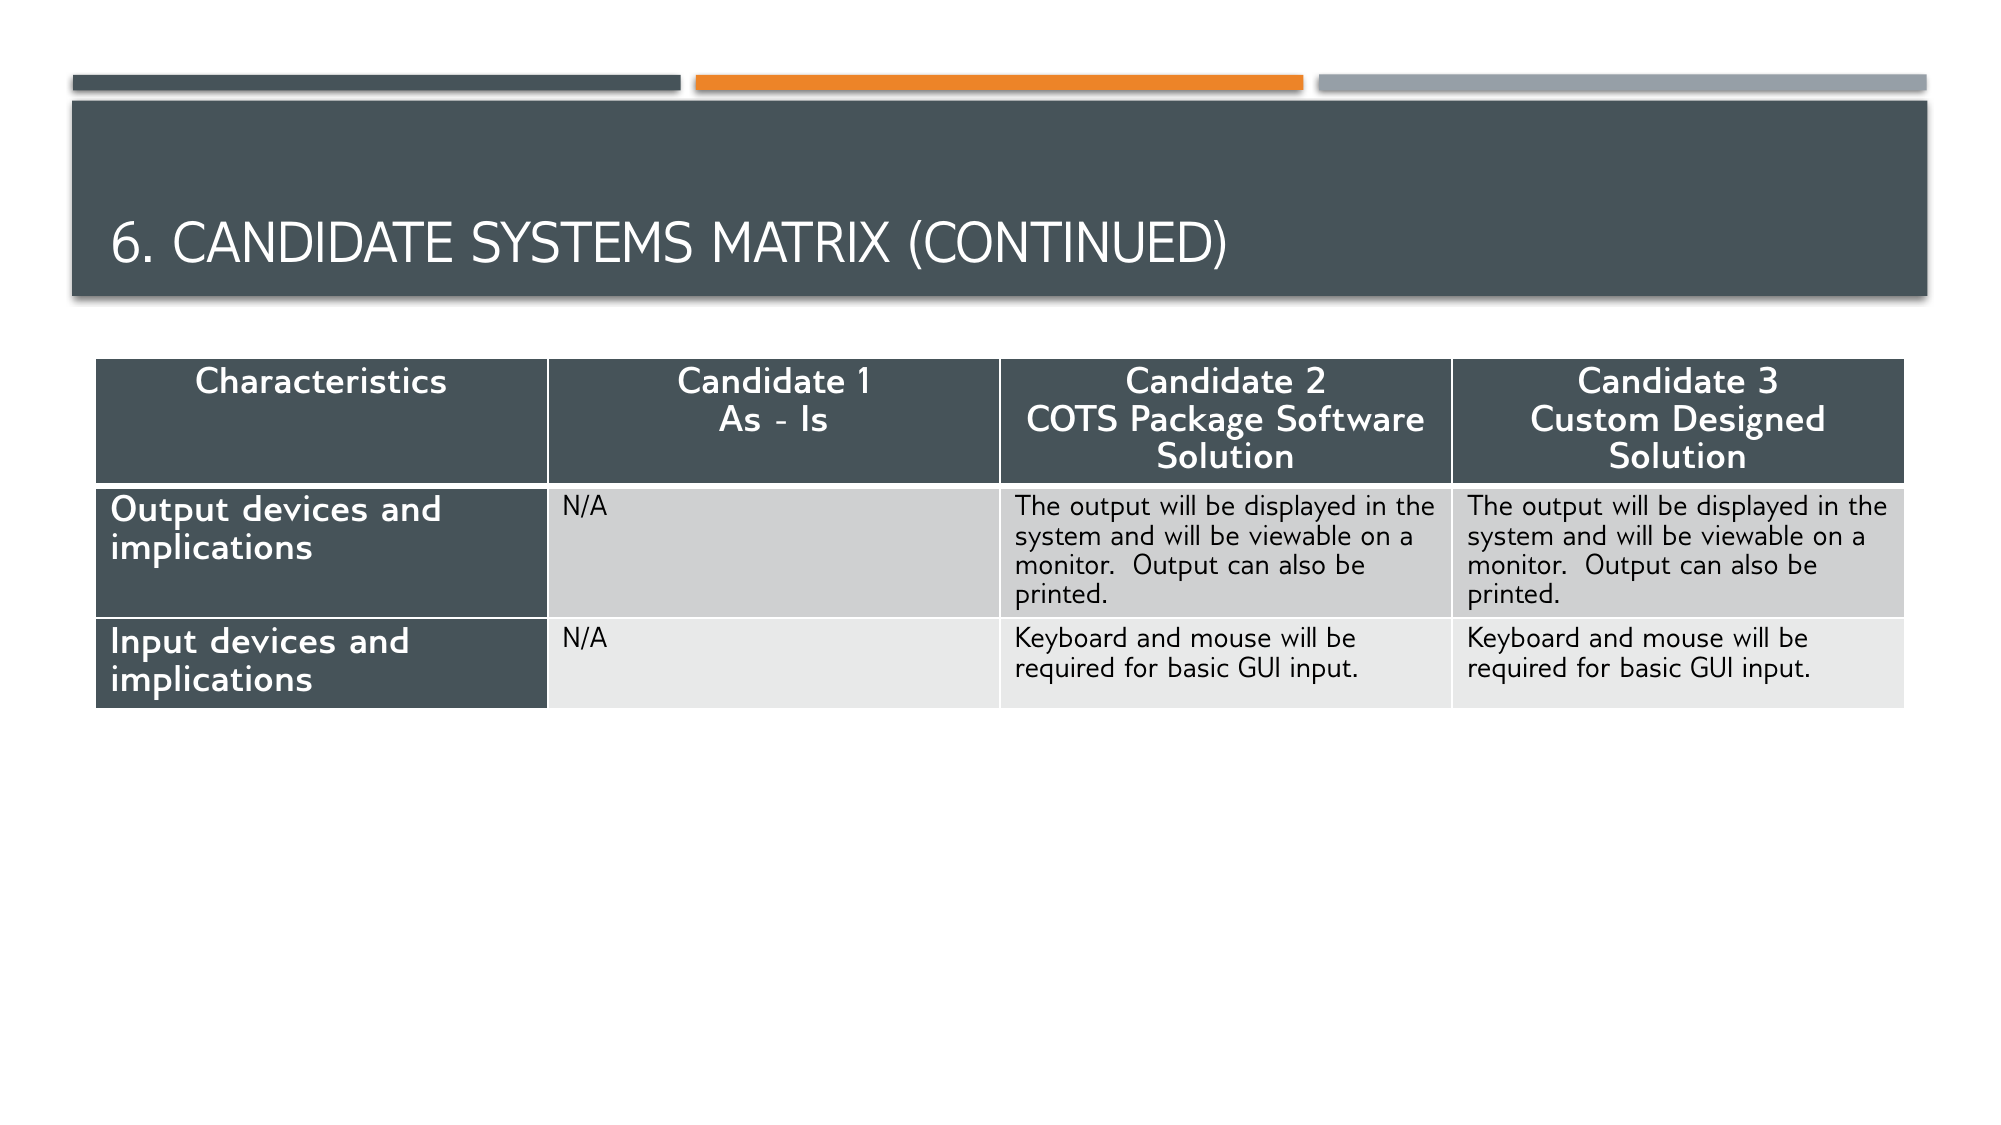

# 6. Candidate Systems Matrix (Continued)
| Characteristics | Candidate 1 As - Is | Candidate 2 COTS Package Software Solution | Candidate 3 Custom Designed Solution |
| --- | --- | --- | --- |
| Output devices and implications | N/A | The output will be displayed in the system and will be viewable on a monitor. Output can also be printed. | The output will be displayed in the system and will be viewable on a monitor. Output can also be printed. |
| Input devices and implications | N/A | Keyboard and mouse will be required for basic GUI input. | Keyboard and mouse will be required for basic GUI input. |